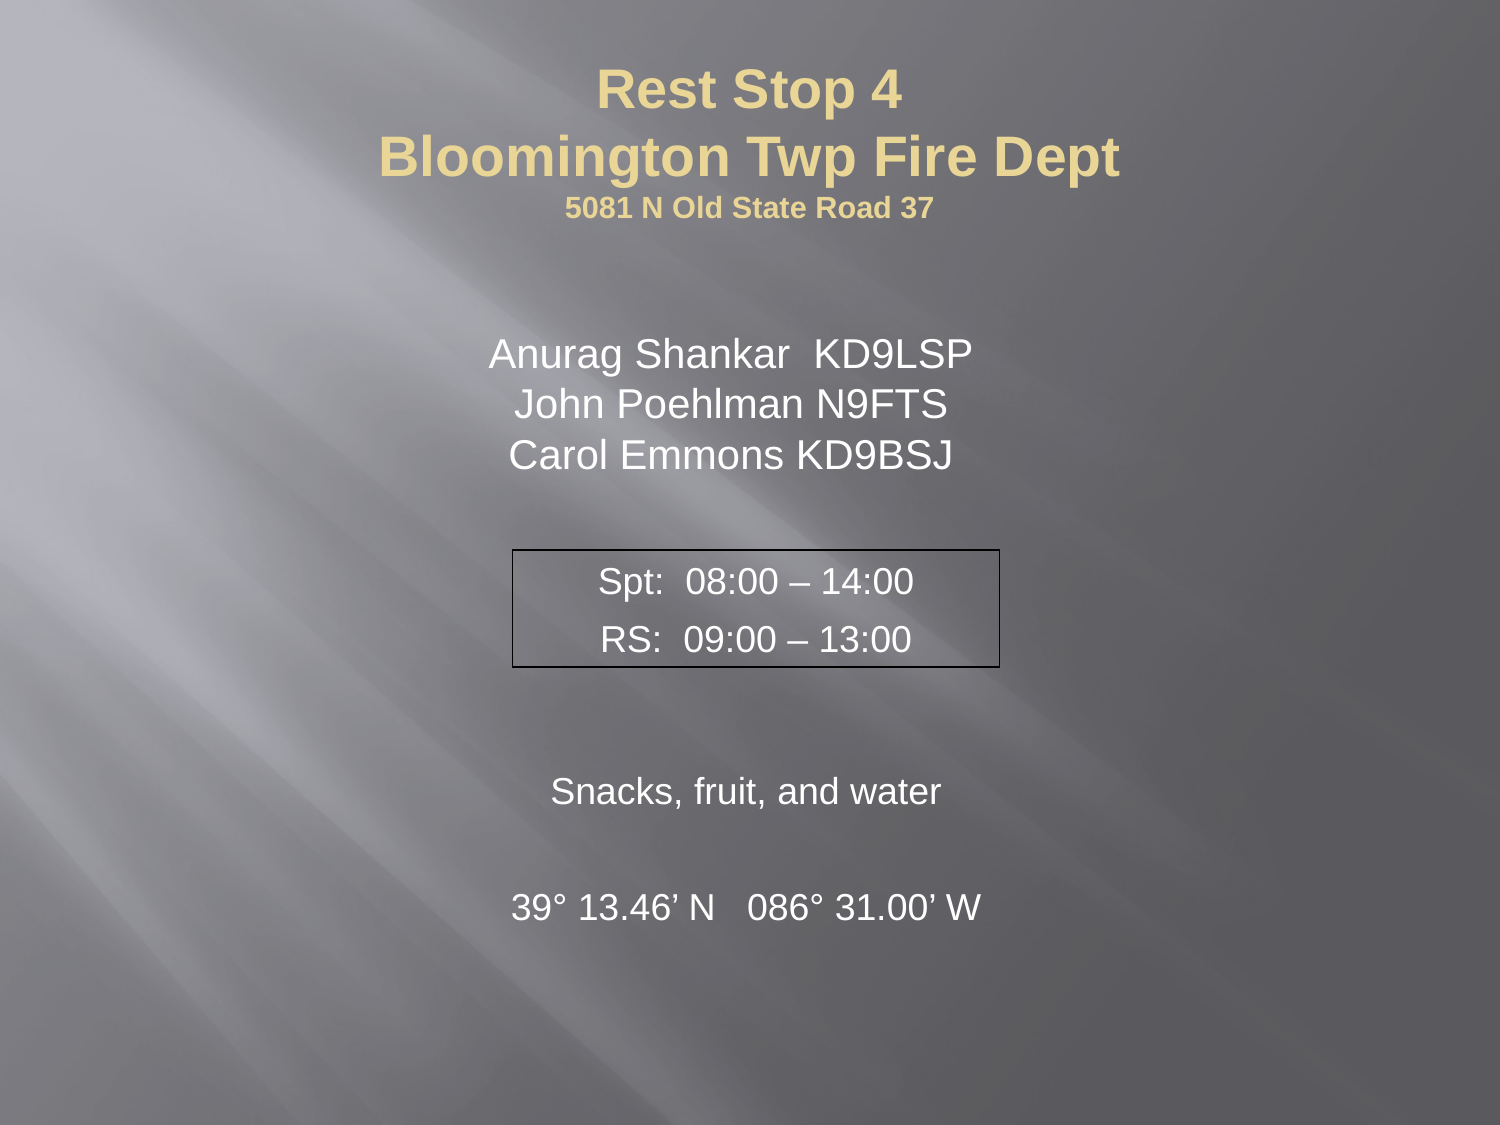

Rest Stop 4
Bloomington Twp Fire Dept
5081 N Old State Road 37

Anurag Shankar  KD9LSP
John Poehlman N9FTS
Carol Emmons KD9BSJ

Spt:  08:00 – 14:00
RS:  09:00 – 13:00
Snacks, fruit, and water

39° 13.46’ N   086° 31.00’ W